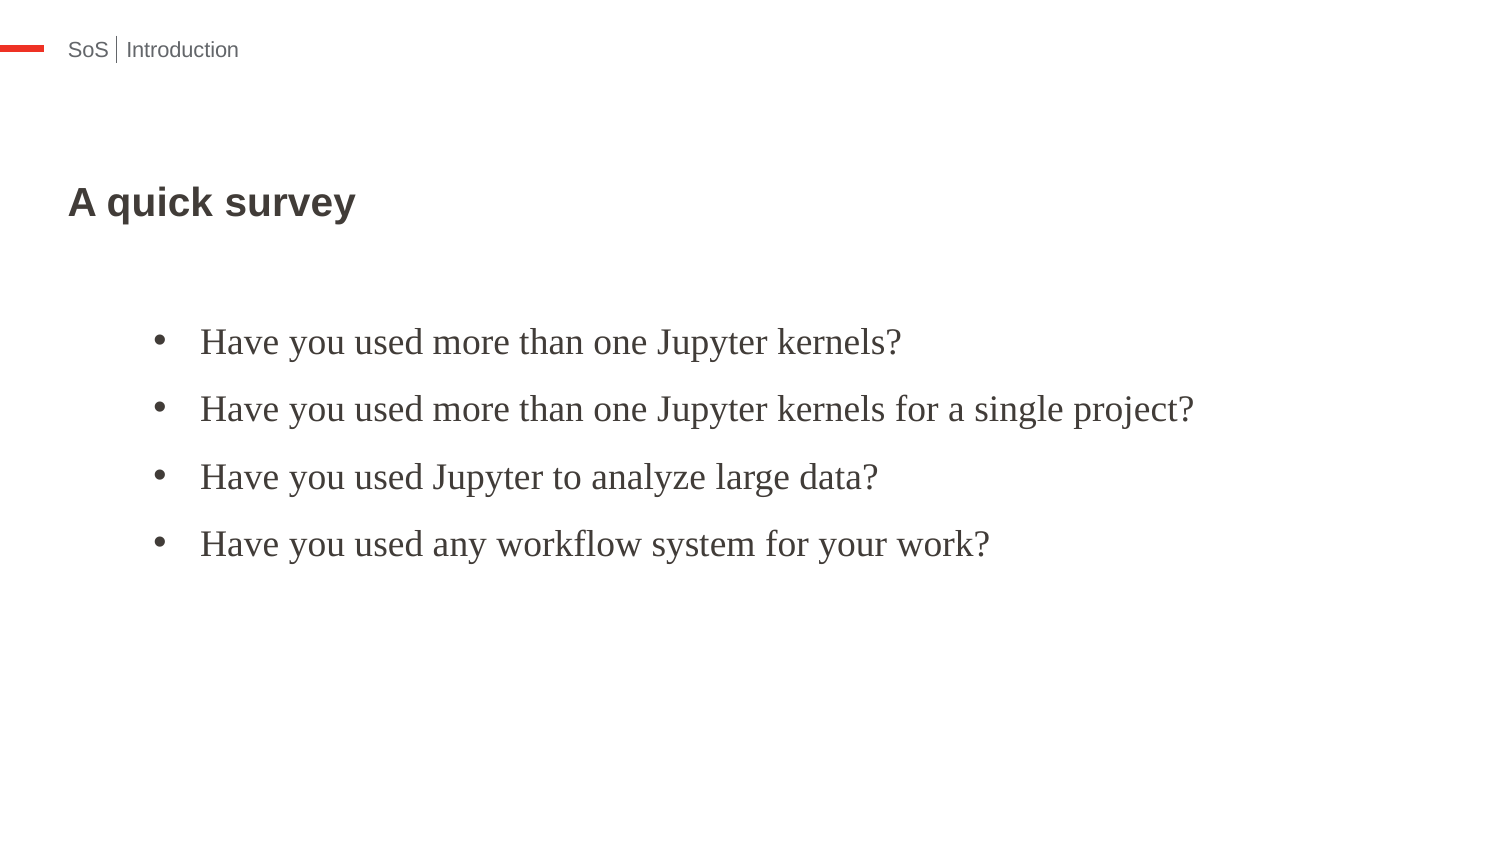

Introduction

# A quick survey
Have you used more than one Jupyter kernels?
Have you used more than one Jupyter kernels for a single project?
Have you used Jupyter to analyze large data?
Have you used any workflow system for your work?